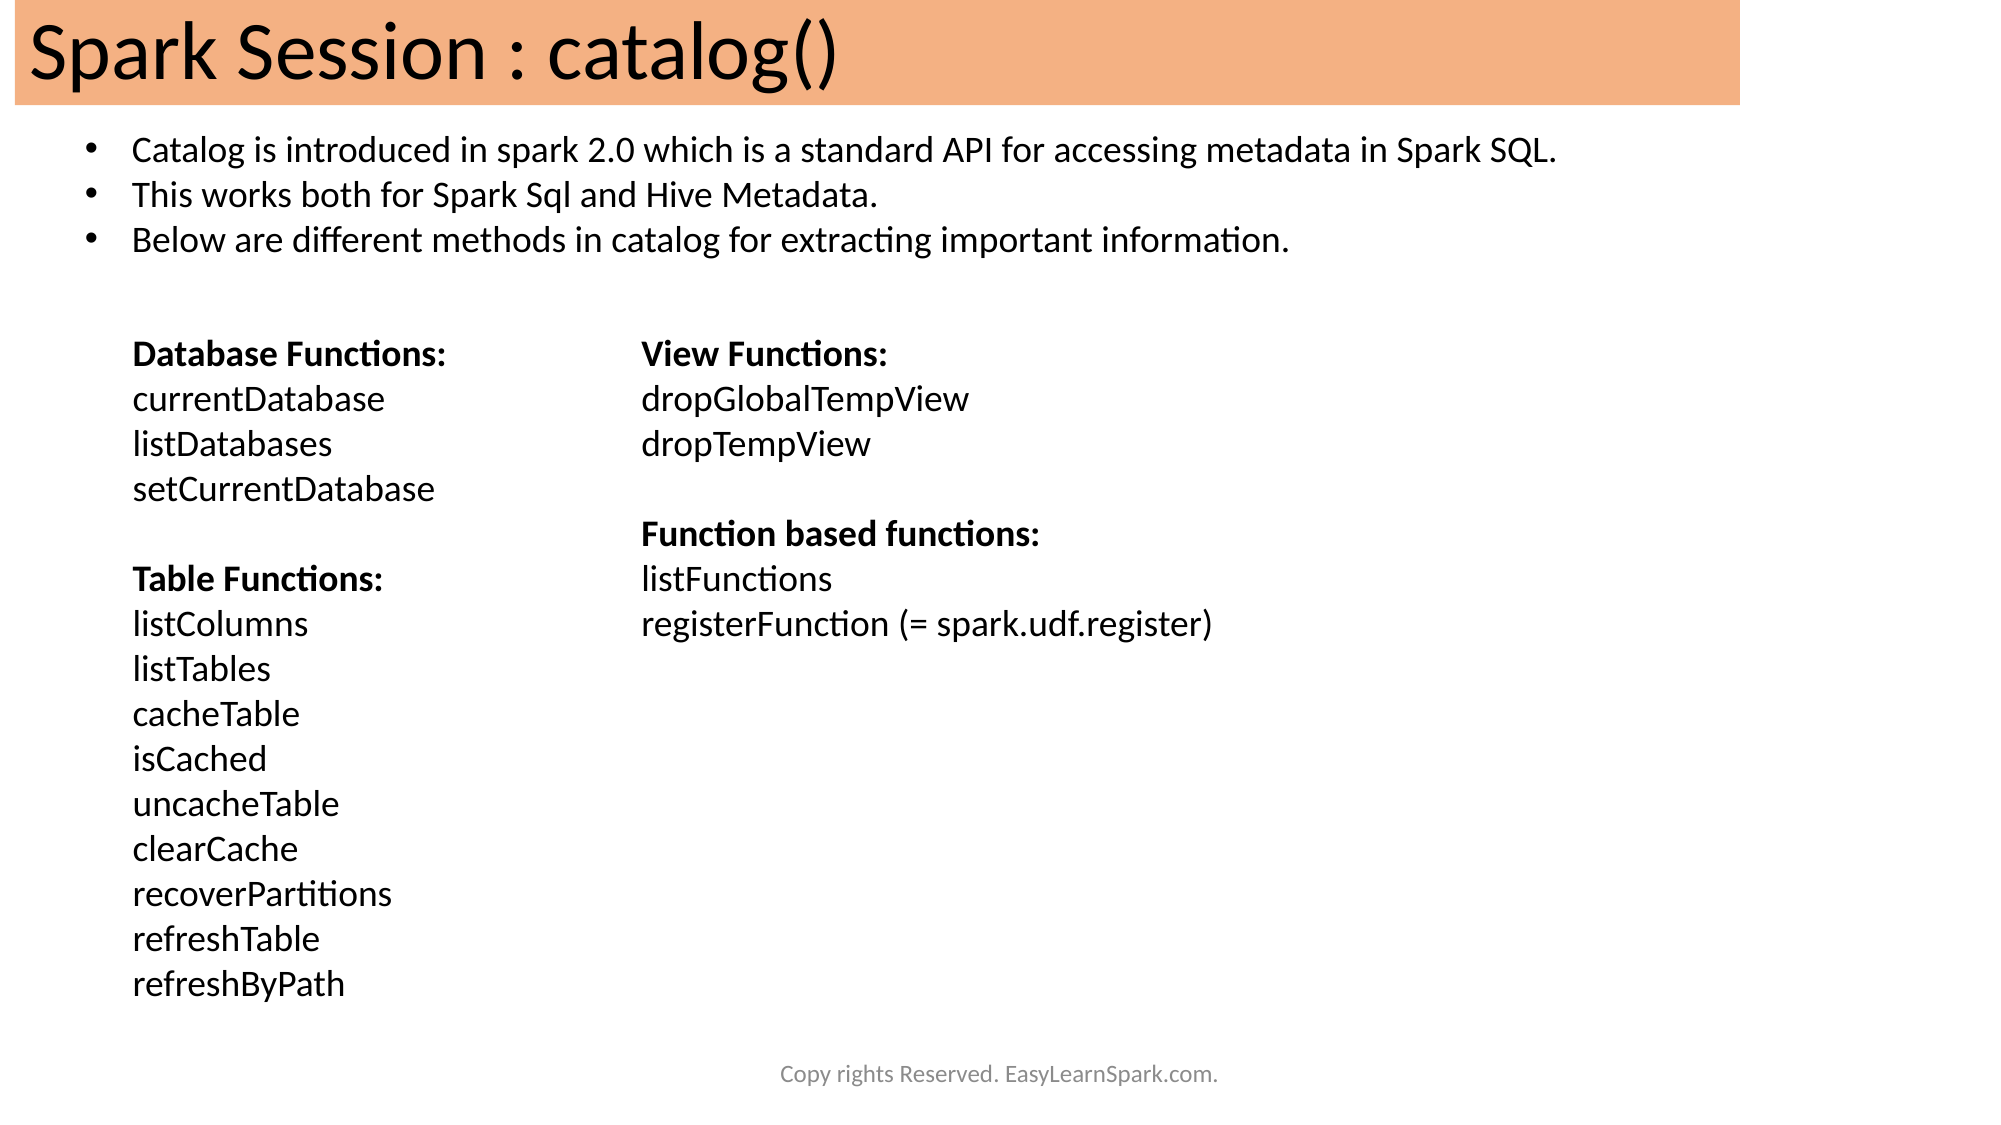

# Spark Session : catalog()
Catalog is introduced in spark 2.0 which is a standard API for accessing metadata in Spark SQL.
This works both for Spark Sql and Hive Metadata.
Below are different methods in catalog for extracting important information.

Database Functions:
currentDatabase
listDatabases
setCurrentDatabase

Table Functions:
listColumns
listTables
cacheTable
isCached
uncacheTable
clearCache
recoverPartitions
refreshTable
refreshByPath
View Functions:
dropGlobalTempView
dropTempView

Function based functions:
listFunctions
registerFunction (= spark.udf.register)

Copy rights Reserved. EasyLearnSpark.com.